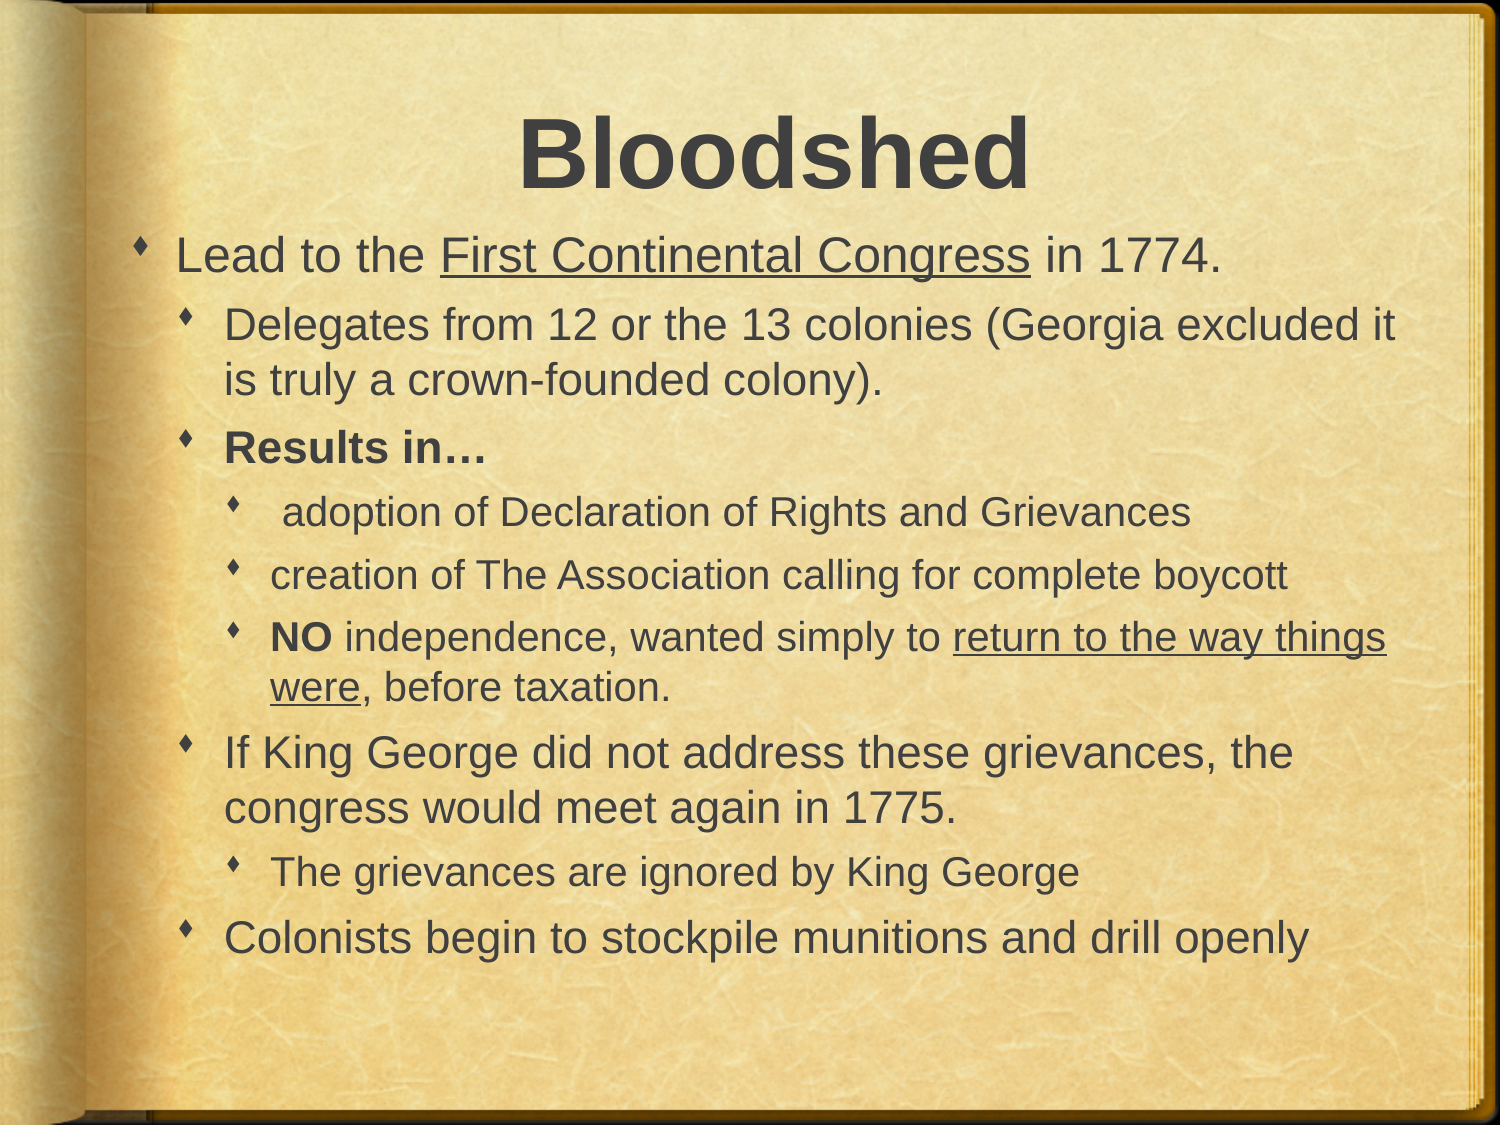

# Bloodshed
Lead to the First Continental Congress in 1774.
Delegates from 12 or the 13 colonies (Georgia excluded it is truly a crown-founded colony).
Results in…
 adoption of Declaration of Rights and Grievances
creation of The Association calling for complete boycott
NO independence, wanted simply to return to the way things were, before taxation.
If King George did not address these grievances, the congress would meet again in 1775.
The grievances are ignored by King George
Colonists begin to stockpile munitions and drill openly